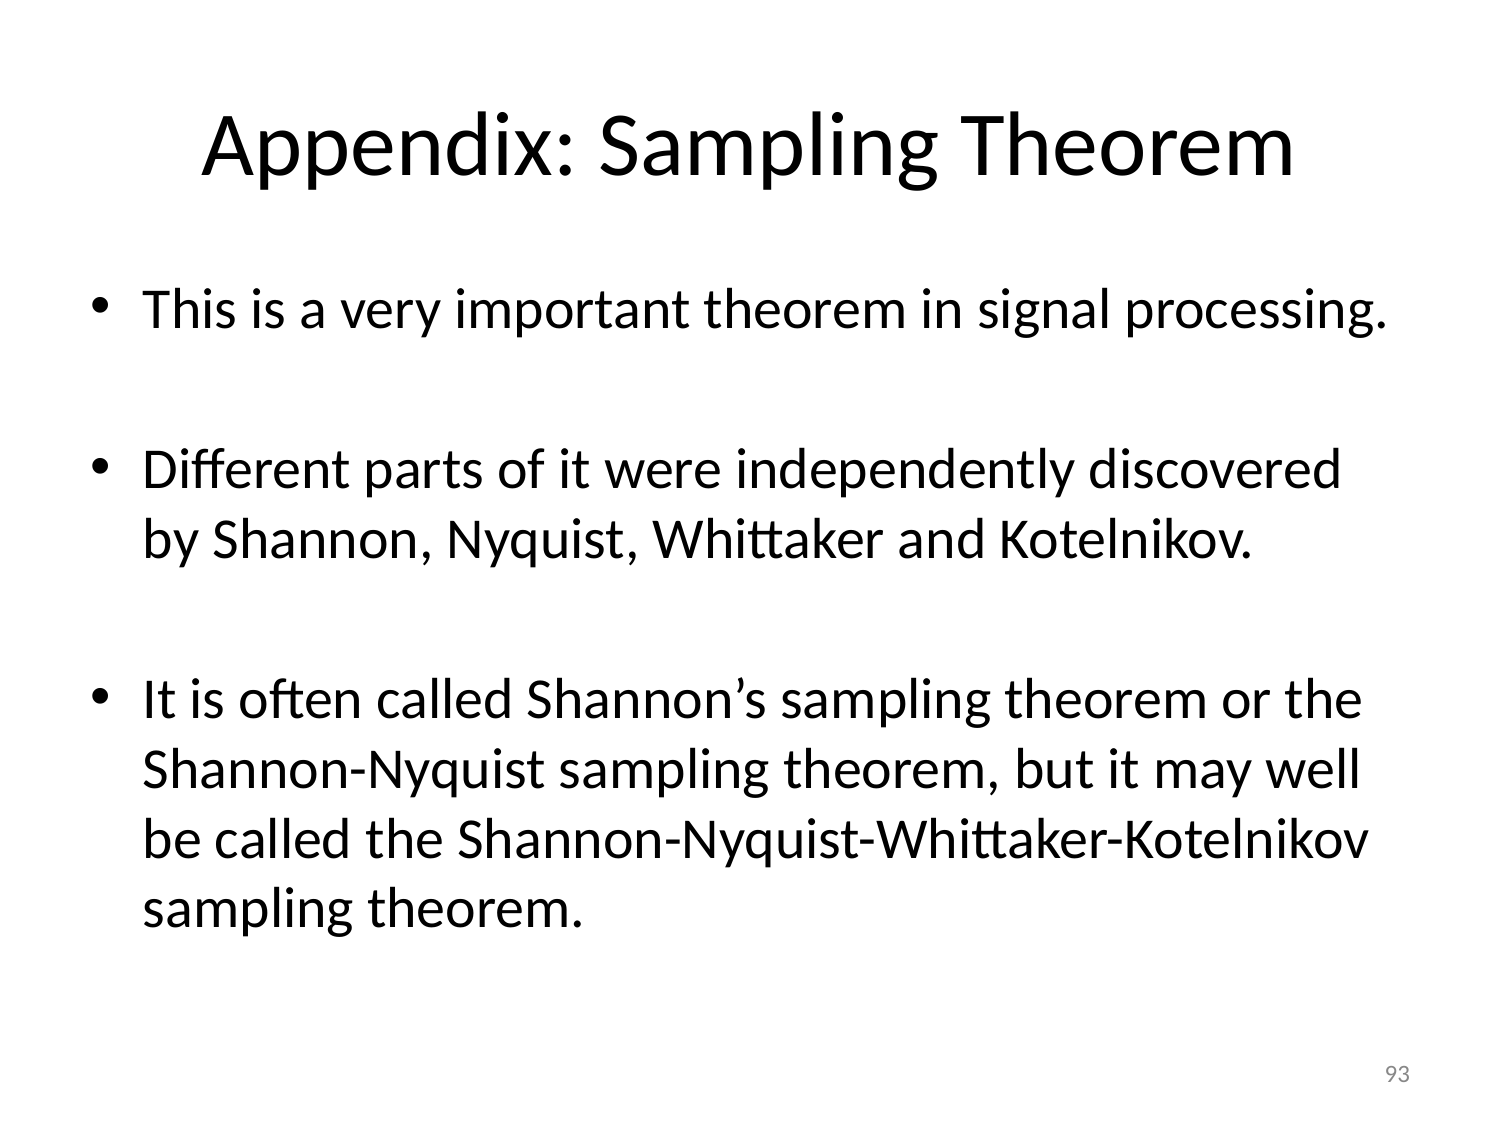

# Appendix: Sampling Theorem
This is a very important theorem in signal processing.

Different parts of it were independently discovered by Shannon, Nyquist, Whittaker and Kotelnikov.

It is often called Shannon’s sampling theorem or the Shannon-Nyquist sampling theorem, but it may well be called the Shannon-Nyquist-Whittaker-Kotelnikov sampling theorem.
93